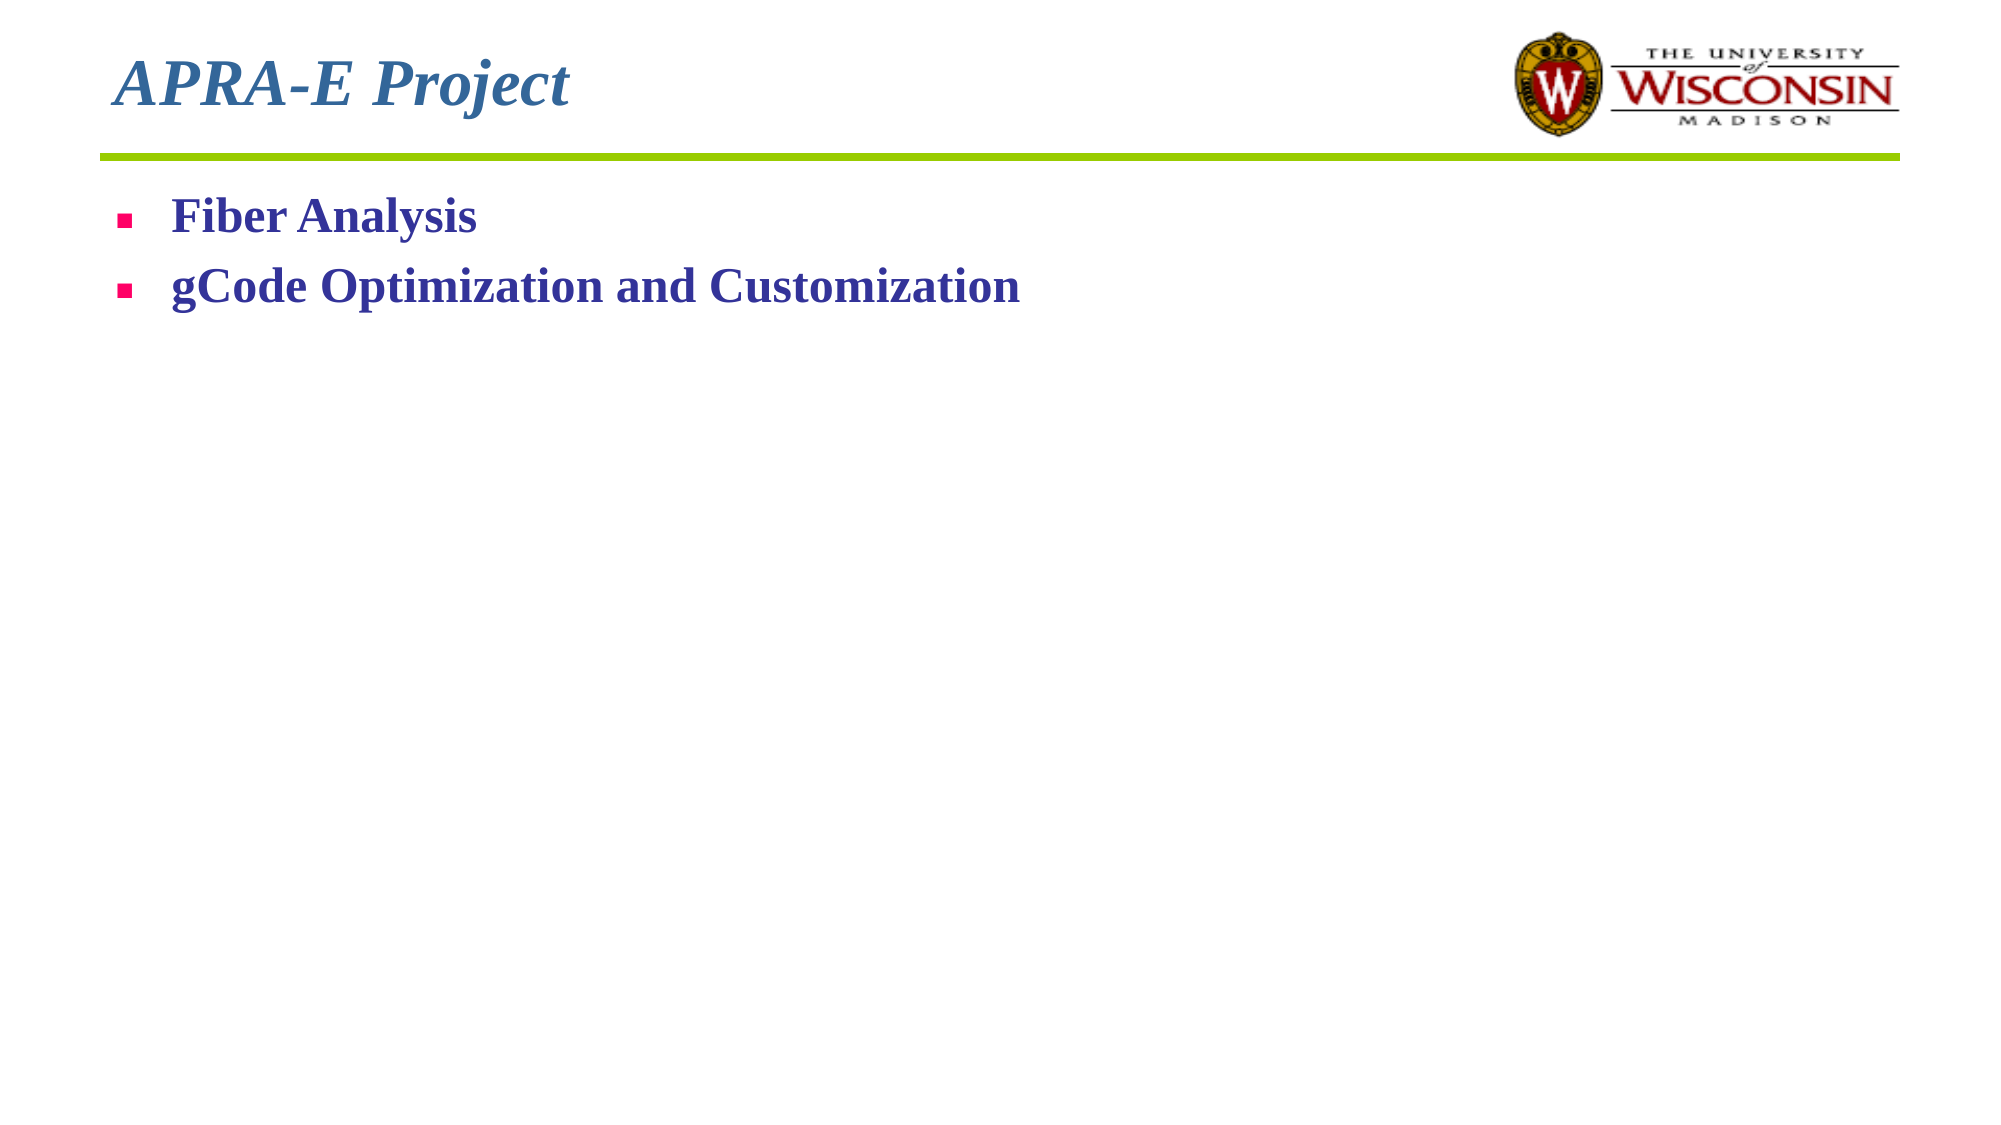

# APRA-E Project
Fiber Analysis
gCode Optimization and Customization